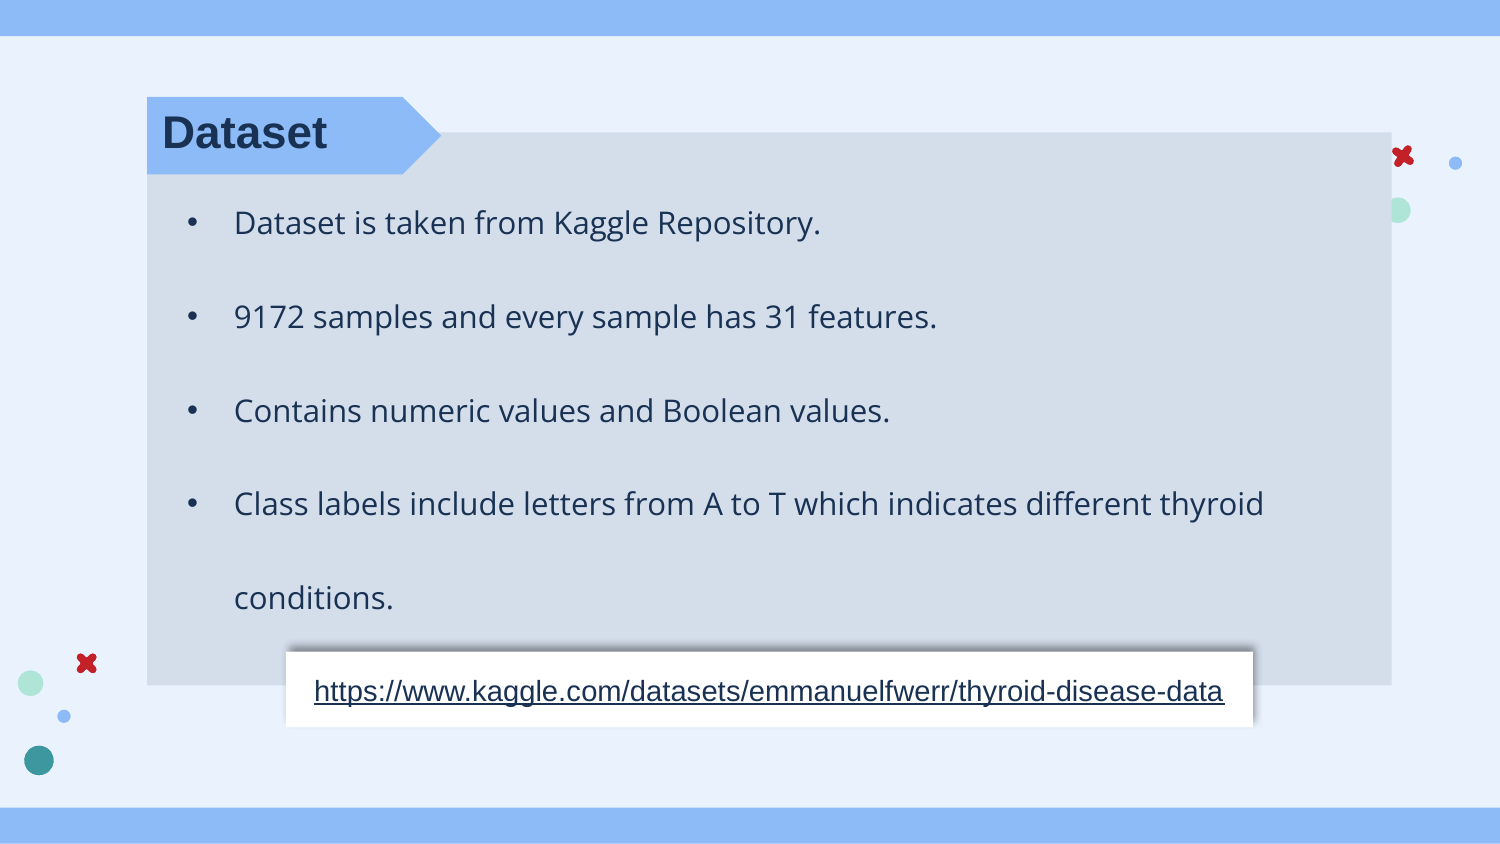

Dataset

Dataset is taken from Kaggle Repository.
9172 samples and every sample has 31 features.
Contains numeric values and Boolean values.
Class labels include letters from A to T which indicates different thyroid conditions.
https://www.kaggle.com/datasets/emmanuelfwerr/thyroid-disease-data